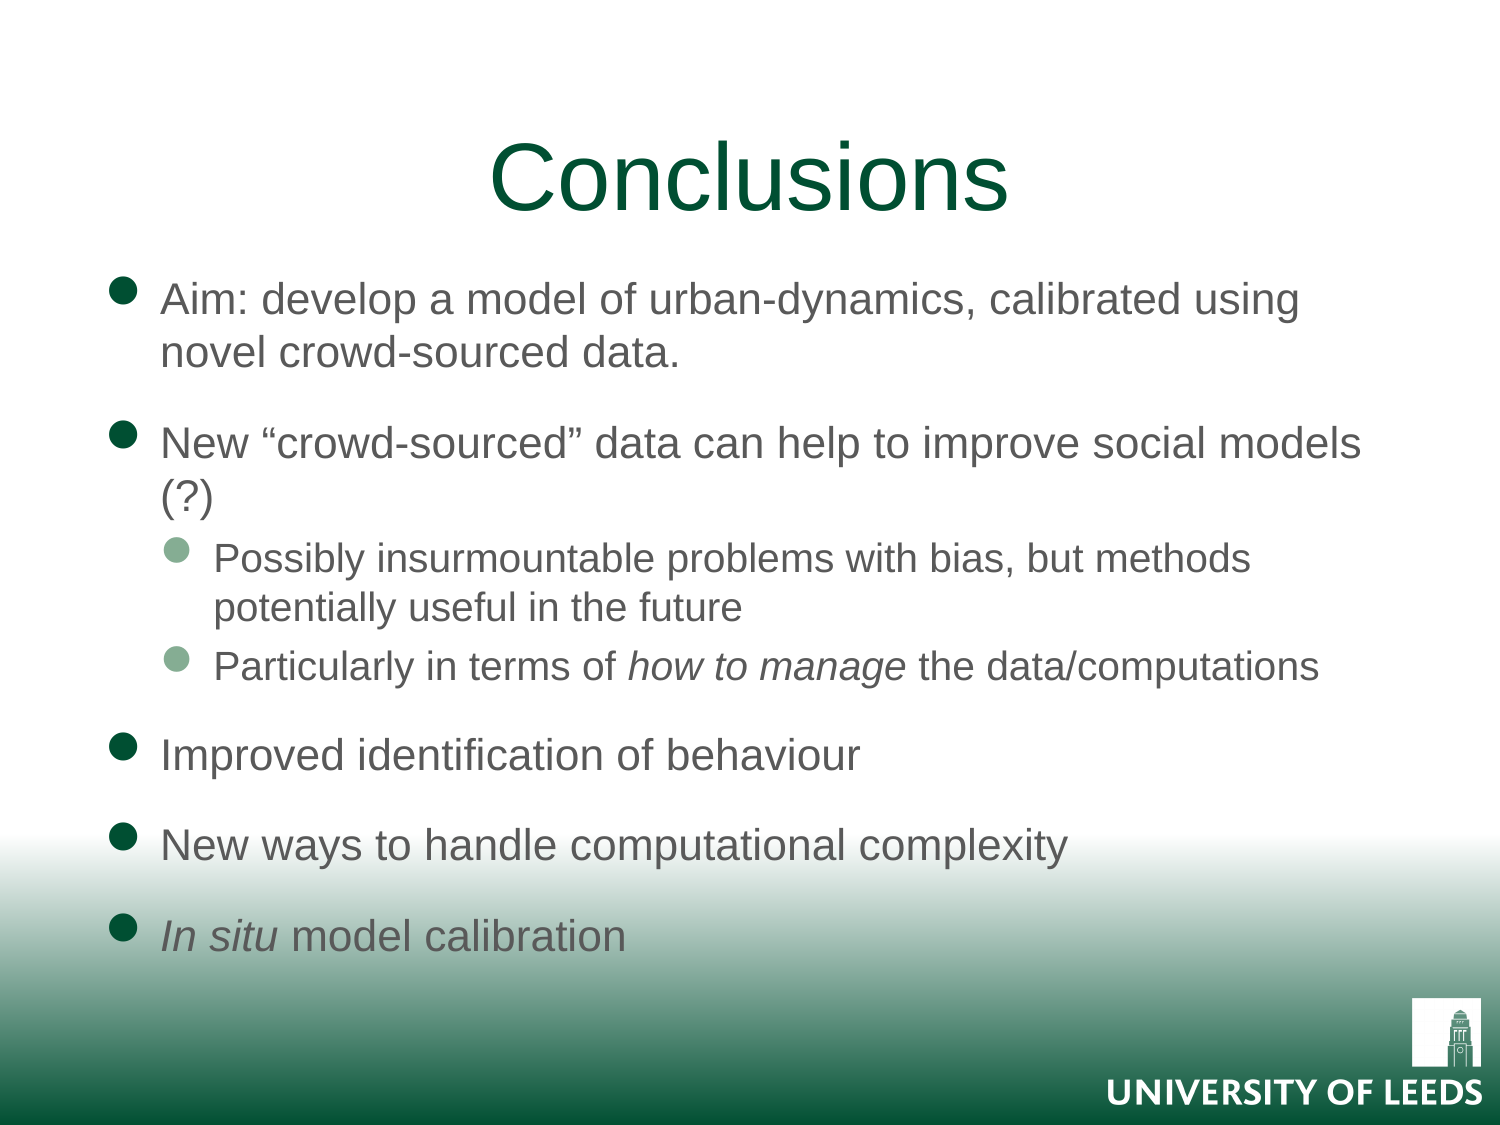

# Conclusions
Aim: develop a model of urban-dynamics, calibrated using novel crowd-sourced data.
New “crowd-sourced” data can help to improve social models (?)
Possibly insurmountable problems with bias, but methods potentially useful in the future
Particularly in terms of how to manage the data/computations
Improved identification of behaviour
New ways to handle computational complexity
In situ model calibration